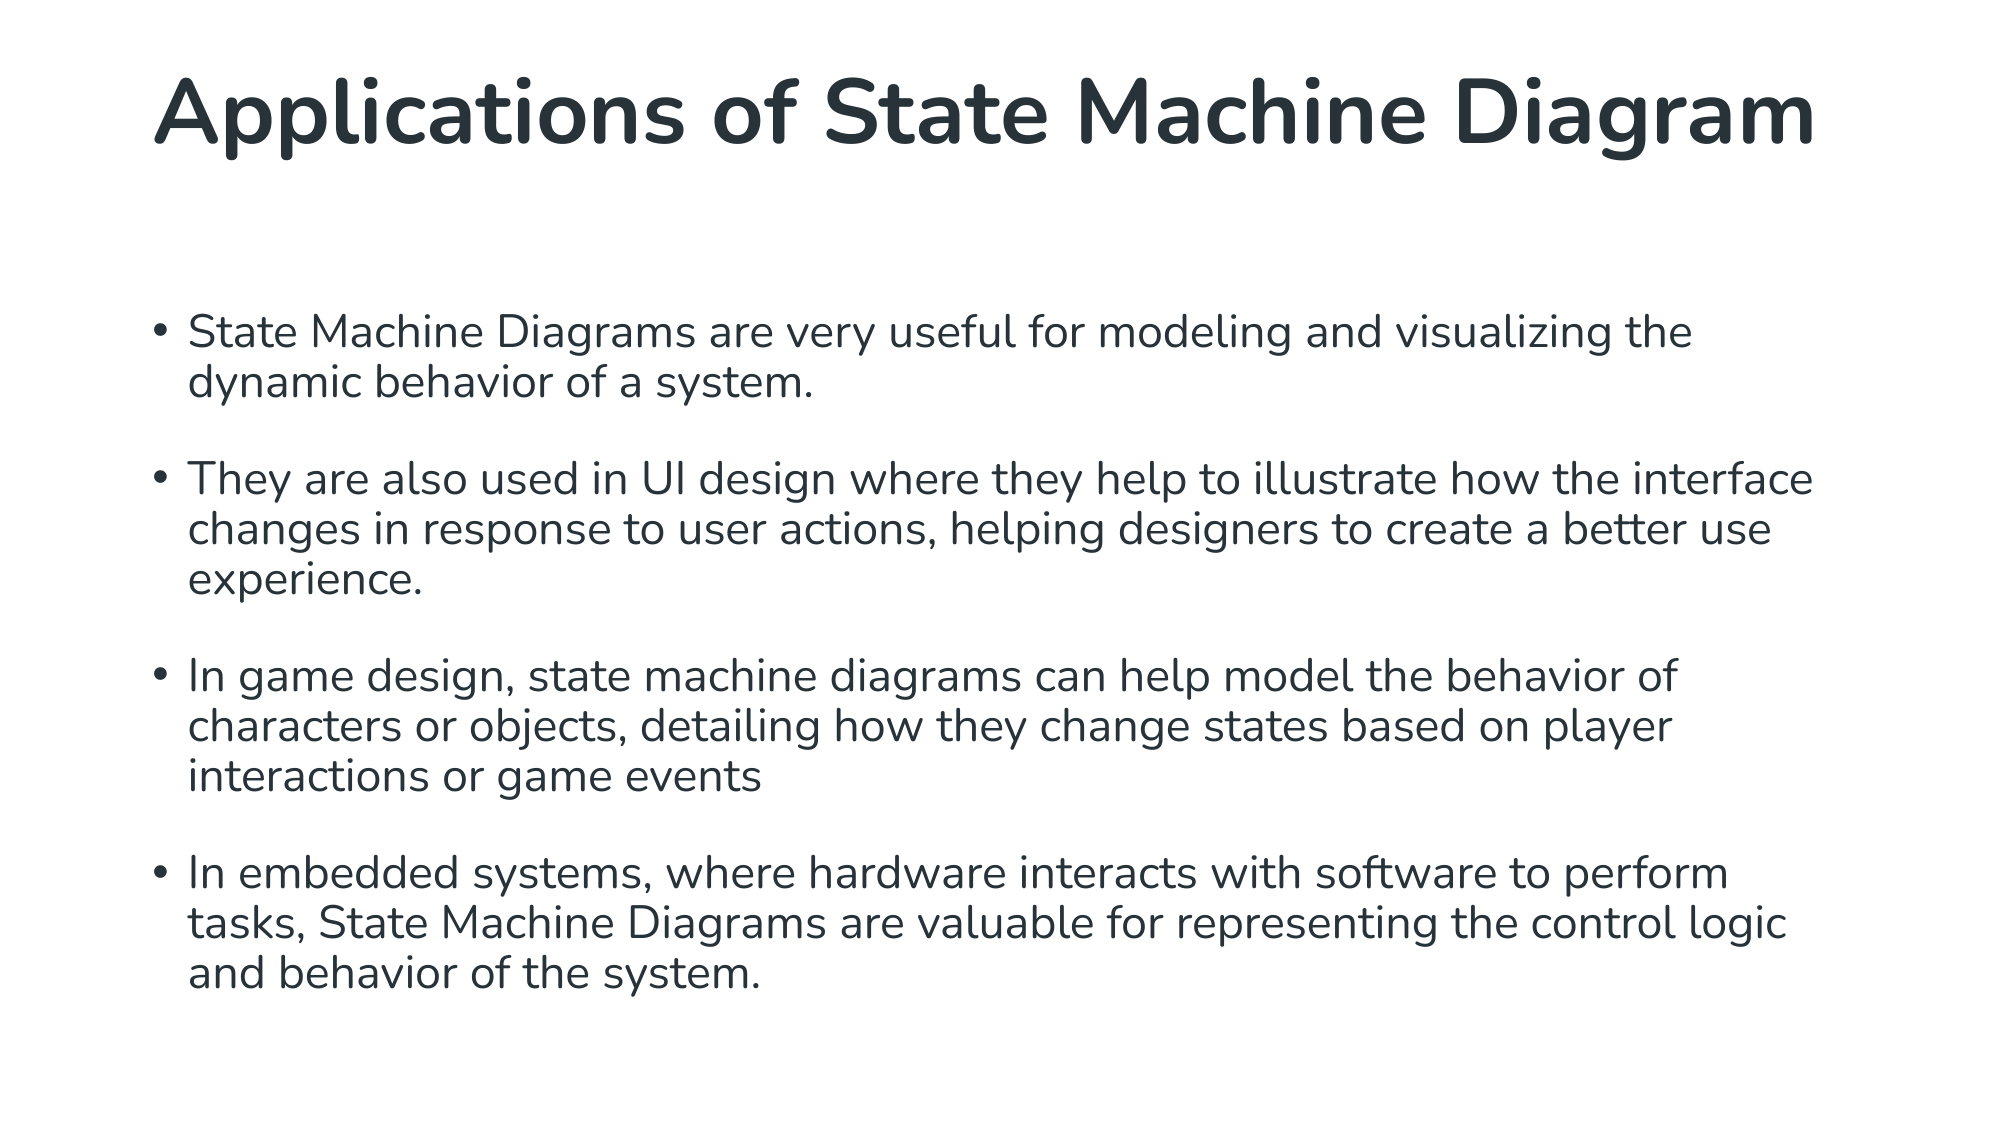

# Applications of State Machine Diagram
State Machine Diagrams are very useful for modeling and visualizing the dynamic behavior of a system.
They are also used in UI design where they help to illustrate how the interface changes in response to user actions, helping designers to create a better use experience.
In game design, state machine diagrams can help model the behavior of characters or objects, detailing how they change states based on player interactions or game events
In embedded systems, where hardware interacts with software to perform tasks, State Machine Diagrams are valuable for representing the control logic and behavior of the system.